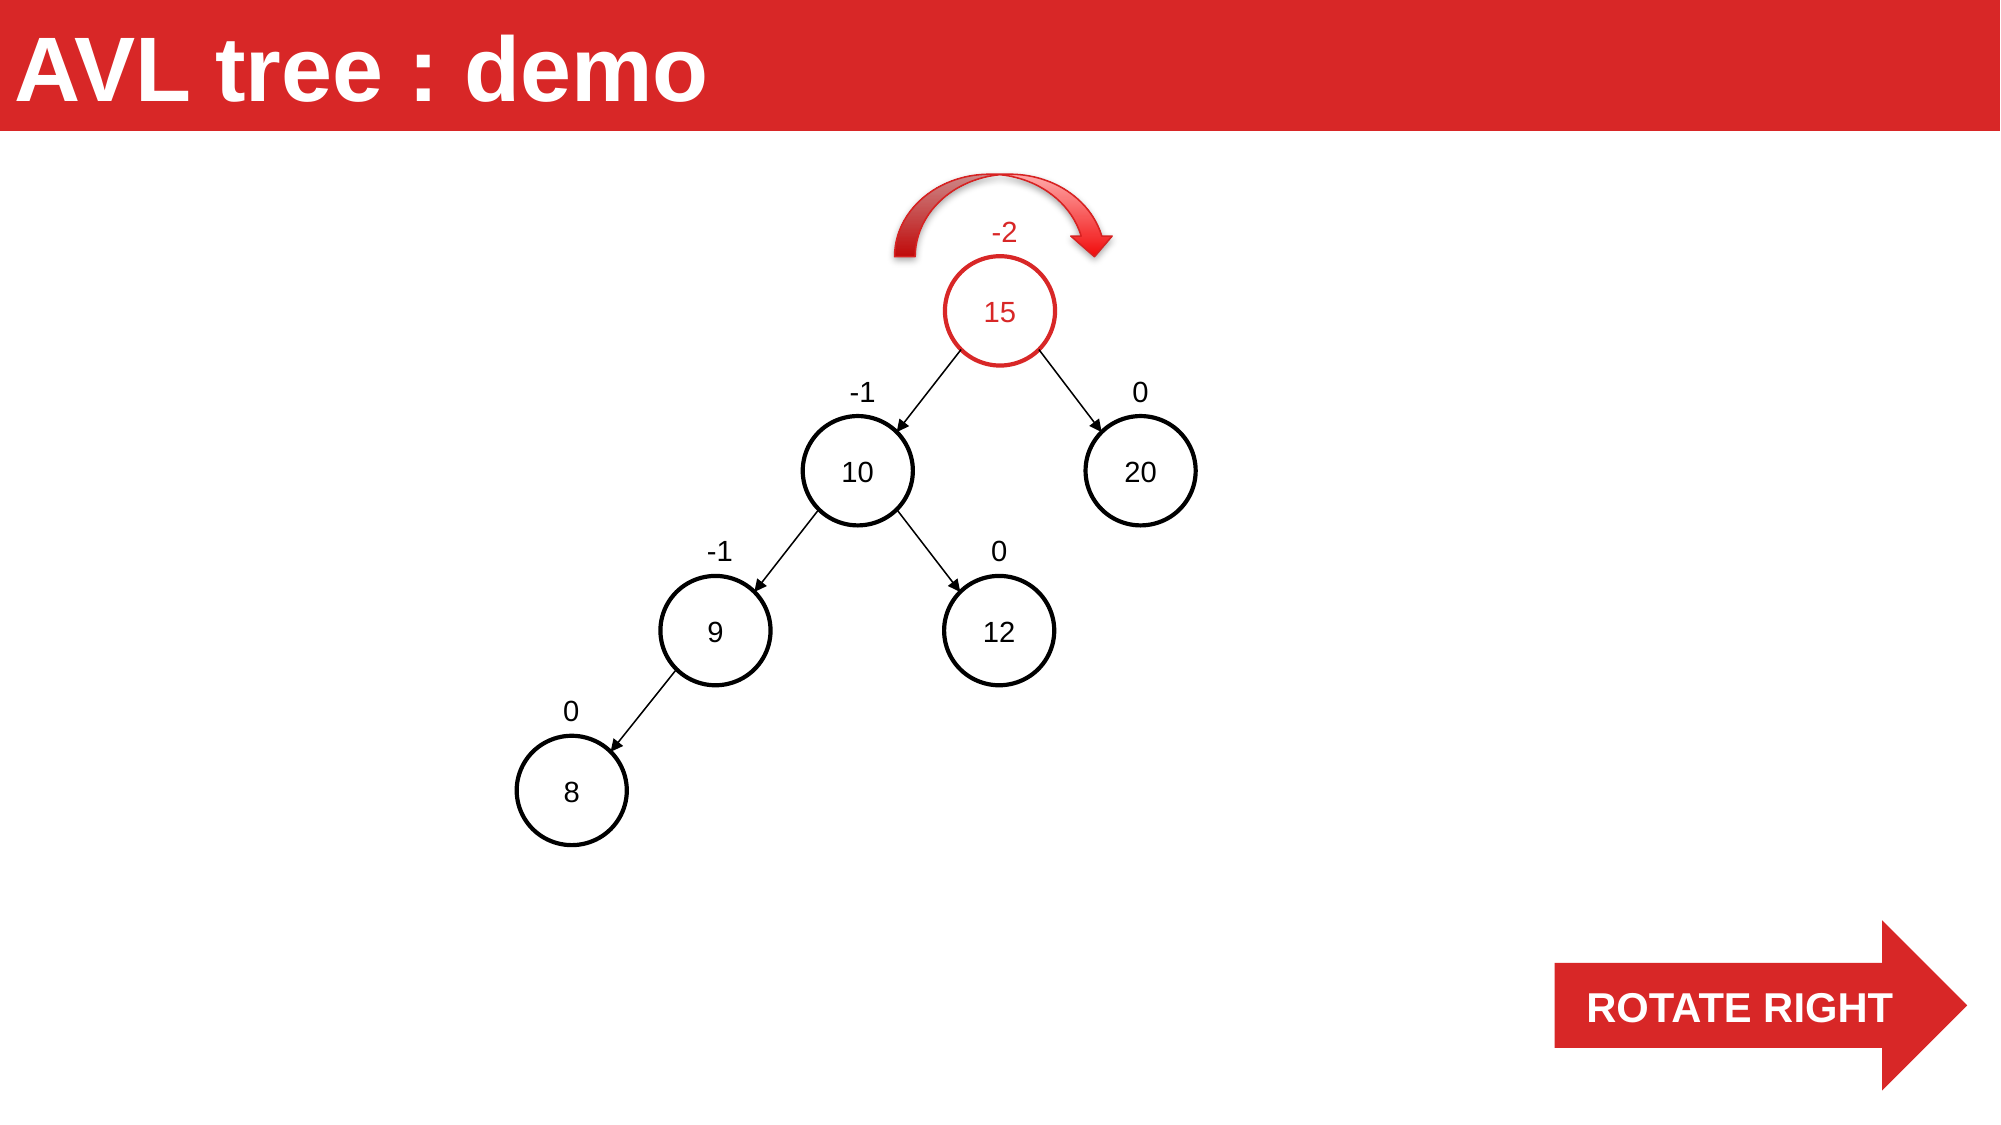

AVL tree : demo

-2
15
-1
0
10
20
-1
0
9
12
0
8
ROTATE RIGHT